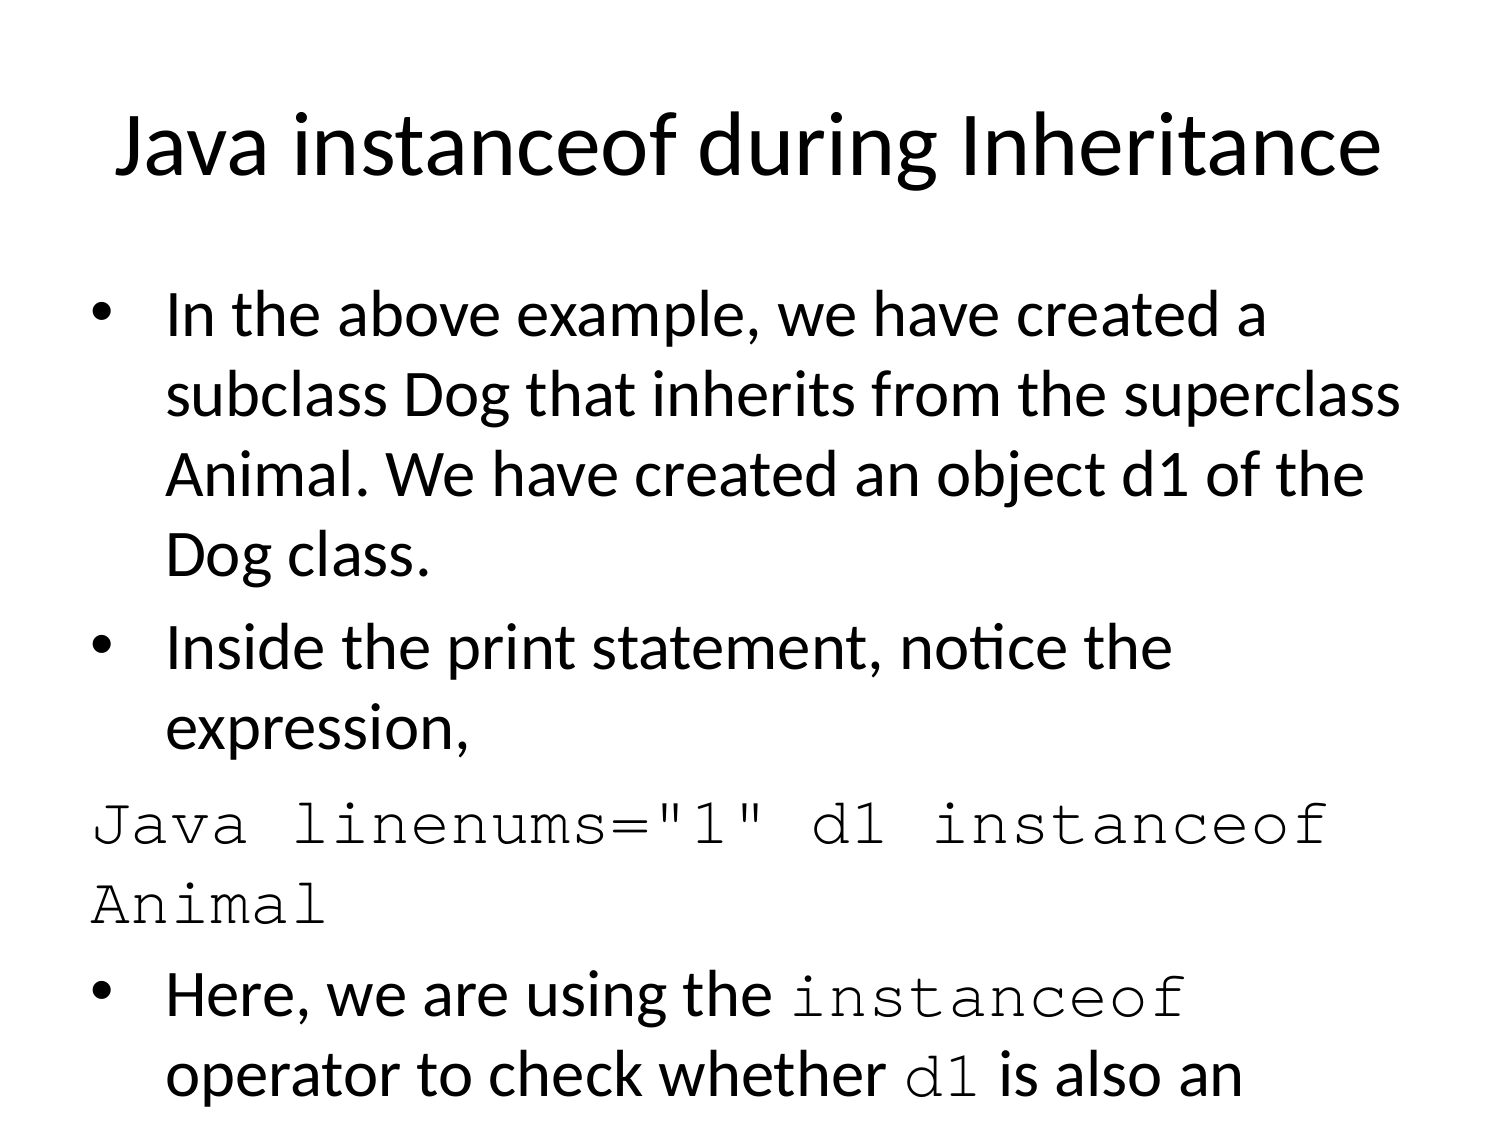

# Java instanceof during Inheritance
In the above example, we have created a subclass Dog that inherits from the superclass Animal. We have created an object d1 of the Dog class.
Inside the print statement, notice the expression,
Java linenums="1" d1 instanceof Animal
Here, we are using the instanceof operator to check whether d1 is also an instance of the superclass Animal